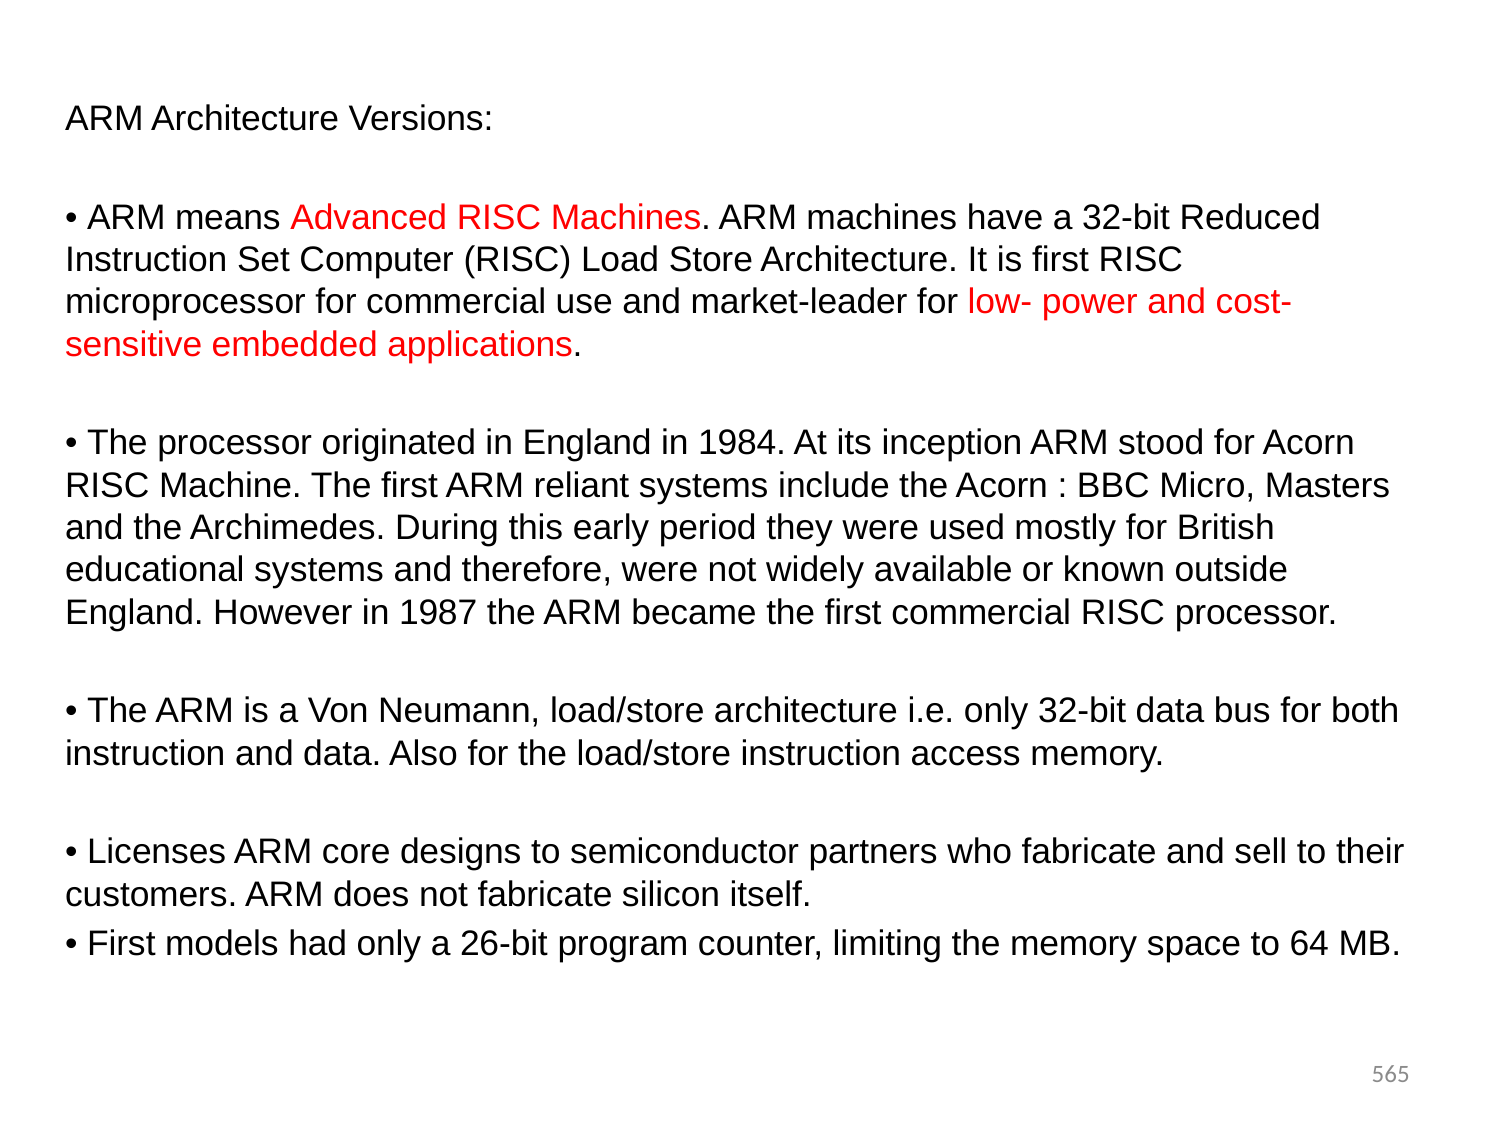

ARM Architecture Versions:

• ARM means Advanced RISC Machines. ARM machines have a 32-bit Reduced Instruction Set Computer (RISC) Load Store Architecture. It is first RISC microprocessor for commercial use and market-leader for low- power and cost-sensitive embedded applications.

• The processor originated in England in 1984. At its inception ARM stood for Acorn RISC Machine. The first ARM reliant systems include the Acorn : BBC Micro, Masters and the Archimedes. During this early period they were used mostly for British educational systems and therefore, were not widely available or known outside England. However in 1987 the ARM became the first commercial RISC processor.

• The ARM is a Von Neumann, load/store architecture i.e. only 32-bit data bus for both instruction and data. Also for the load/store instruction access memory.

• Licenses ARM core designs to semiconductor partners who fabricate and sell to their customers. ARM does not fabricate silicon itself.
• First models had only a 26-bit program counter, limiting the memory space to 64 MB.
565